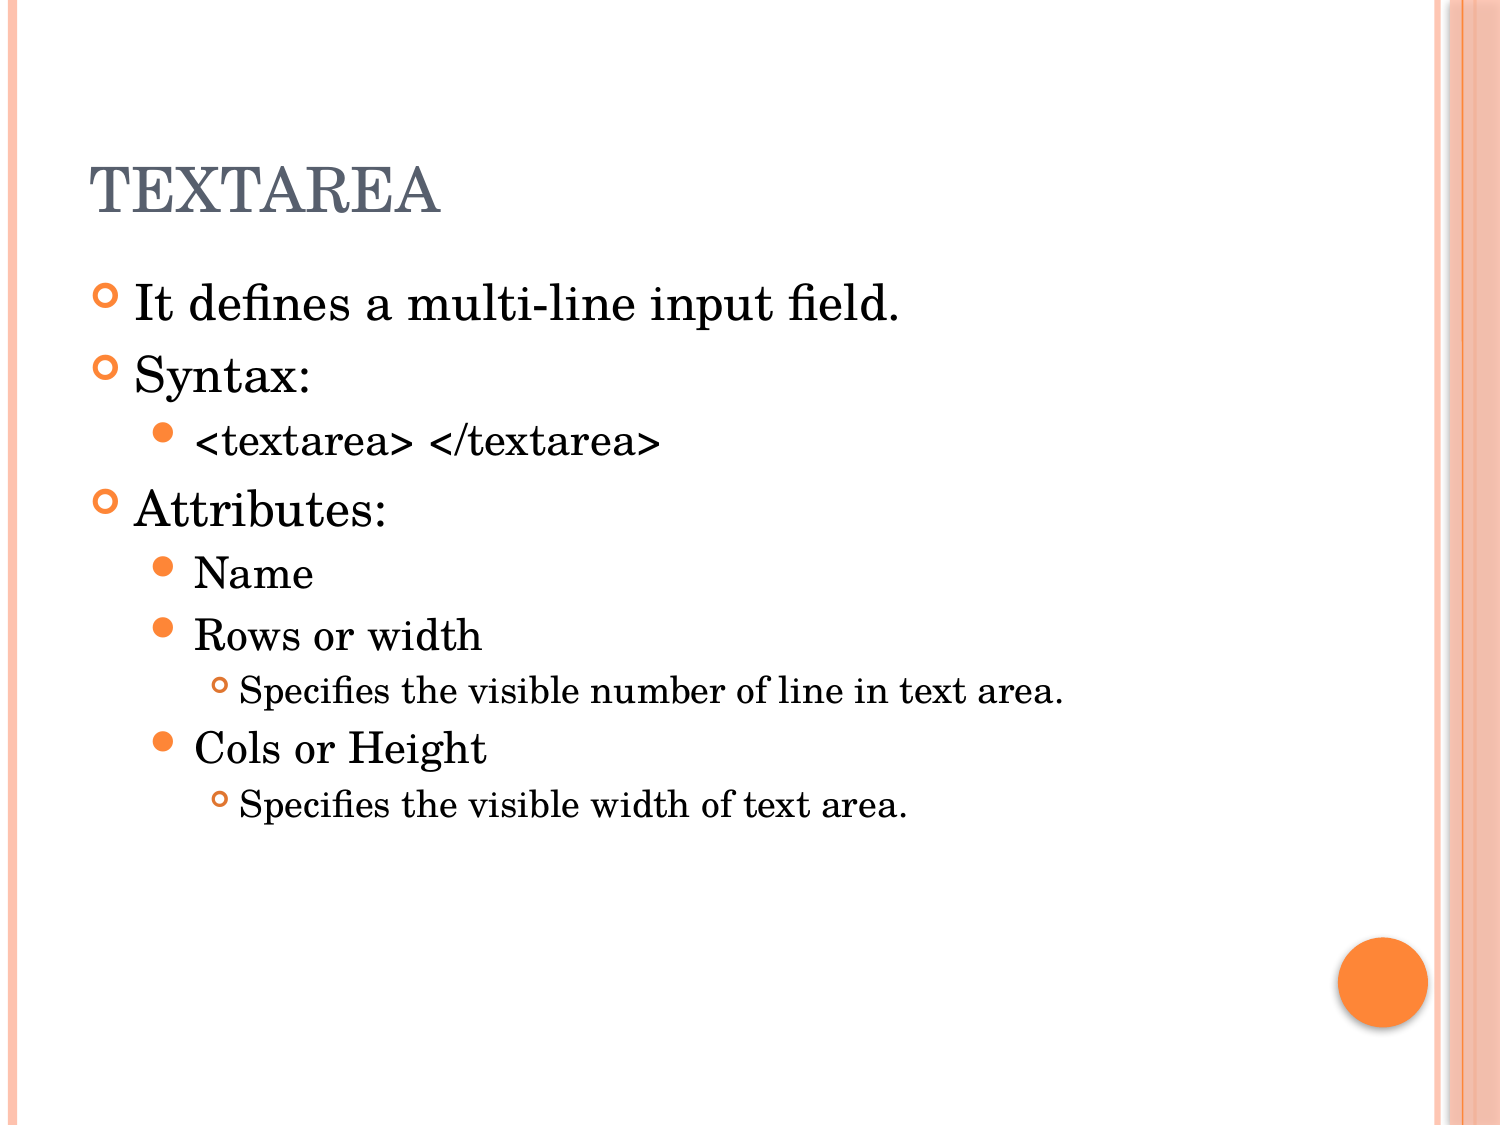

# TextArea
It defines a multi-line input field.
Syntax:
<textarea> </textarea>
Attributes:
Name
Rows or width
Specifies the visible number of line in text area.
Cols or Height
Specifies the visible width of text area.